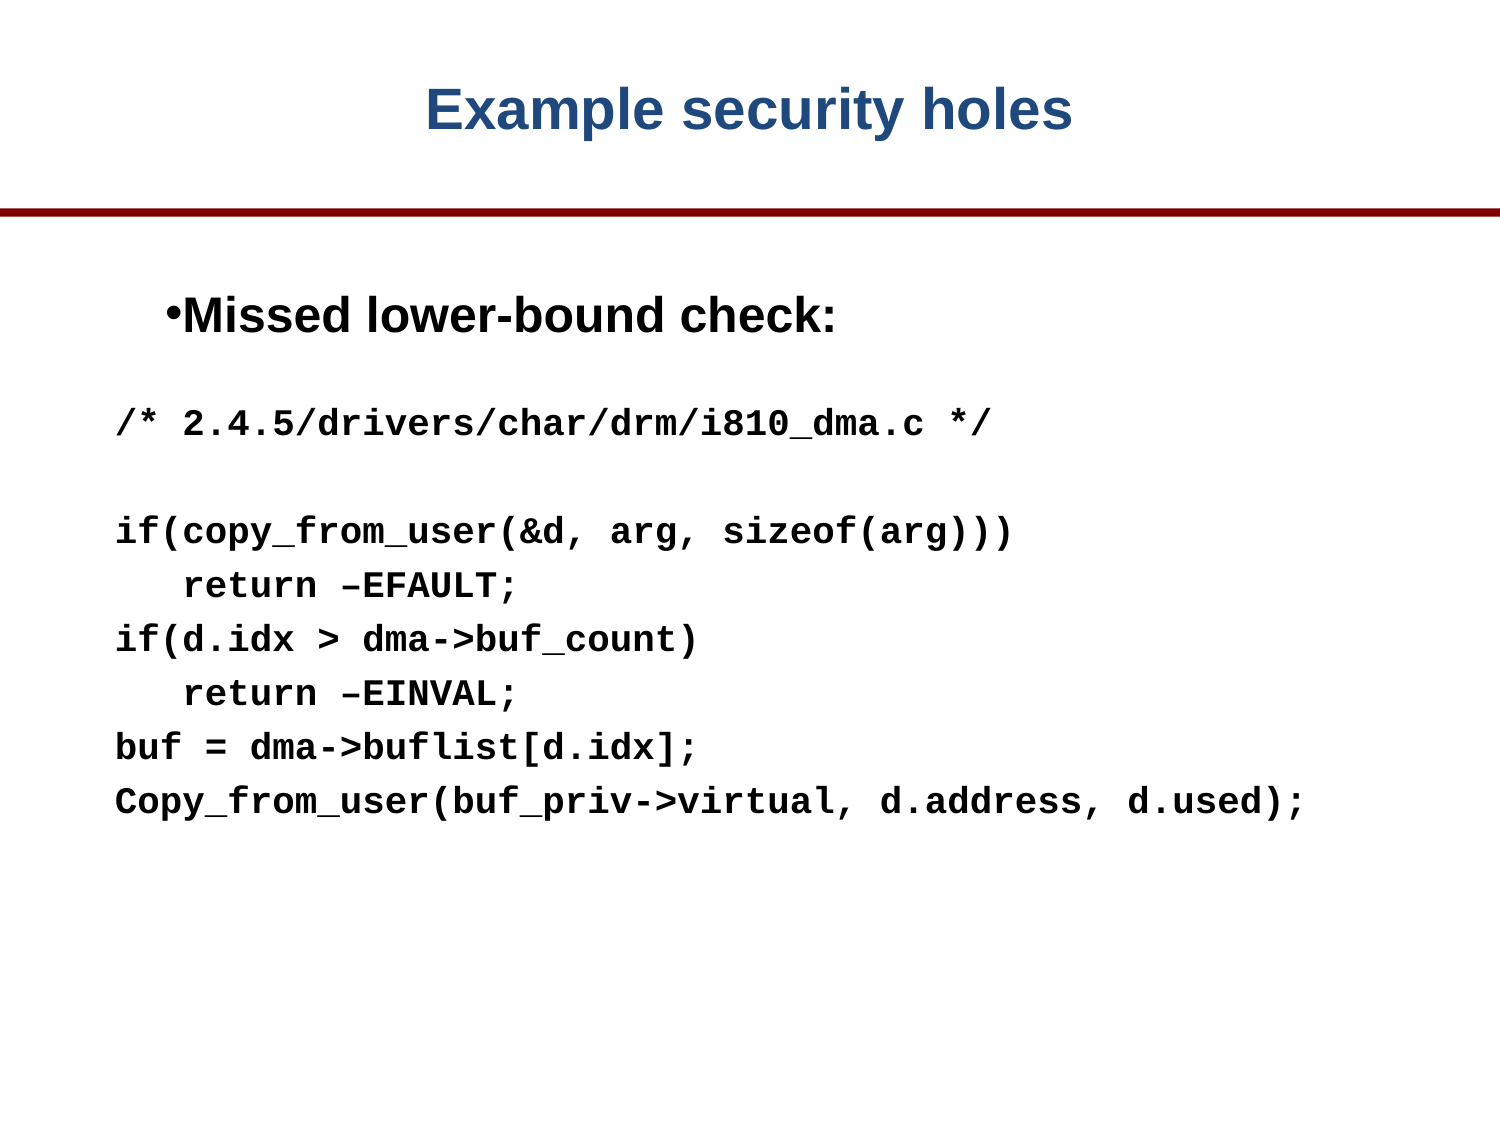

# Example security holes
Missed lower-bound check:

/* 2.4.5/drivers/char/drm/i810_dma.c */

if(copy_from_user(&d, arg, sizeof(arg)))
   return –EFAULT;
if(d.idx > dma->buf_count)
   return –EINVAL;
buf = dma->buflist[d.idx];
Copy_from_user(buf_priv->virtual, d.address, d.used);

73